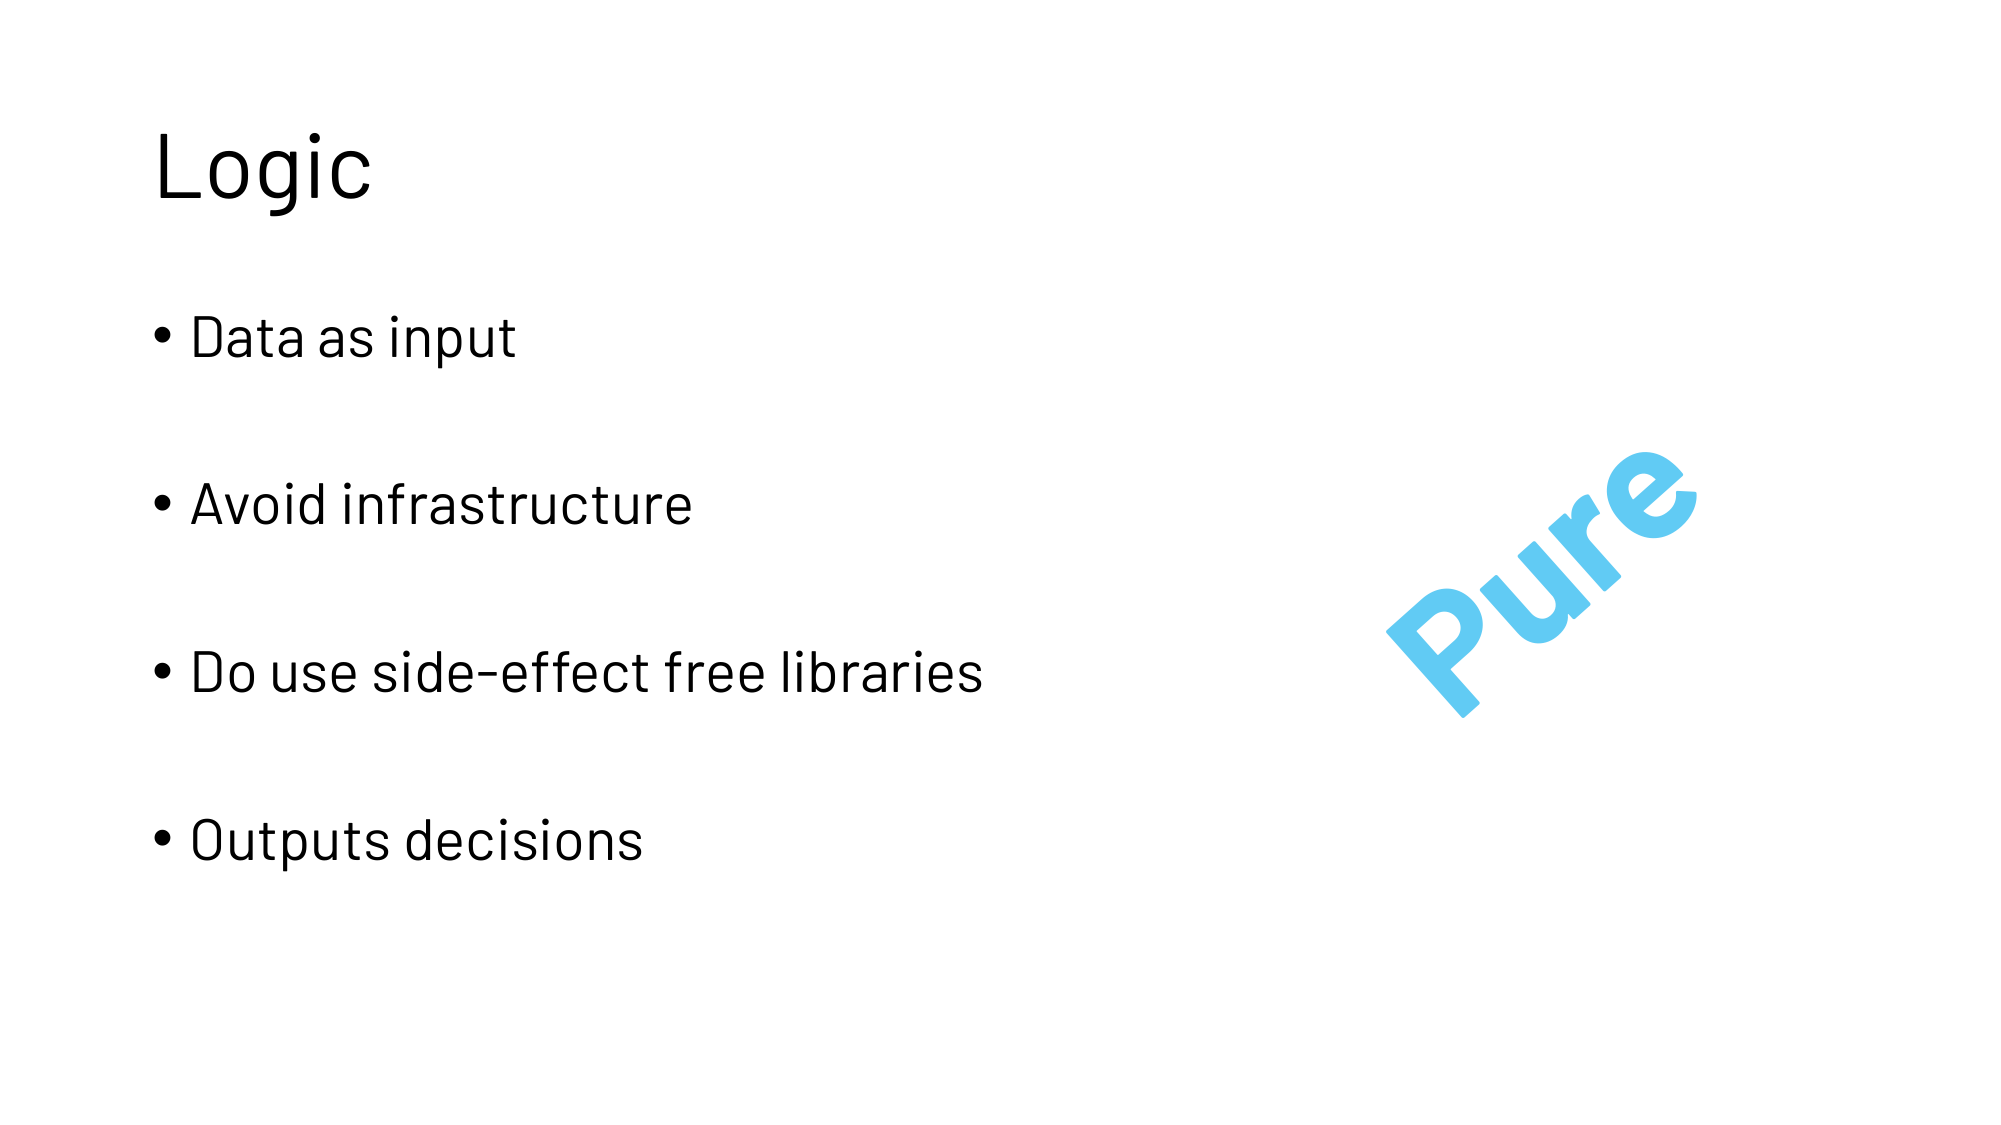

# Logic
Data as input

Avoid infrastructure

Do use side-effect free libraries

Outputs decisions

Pure